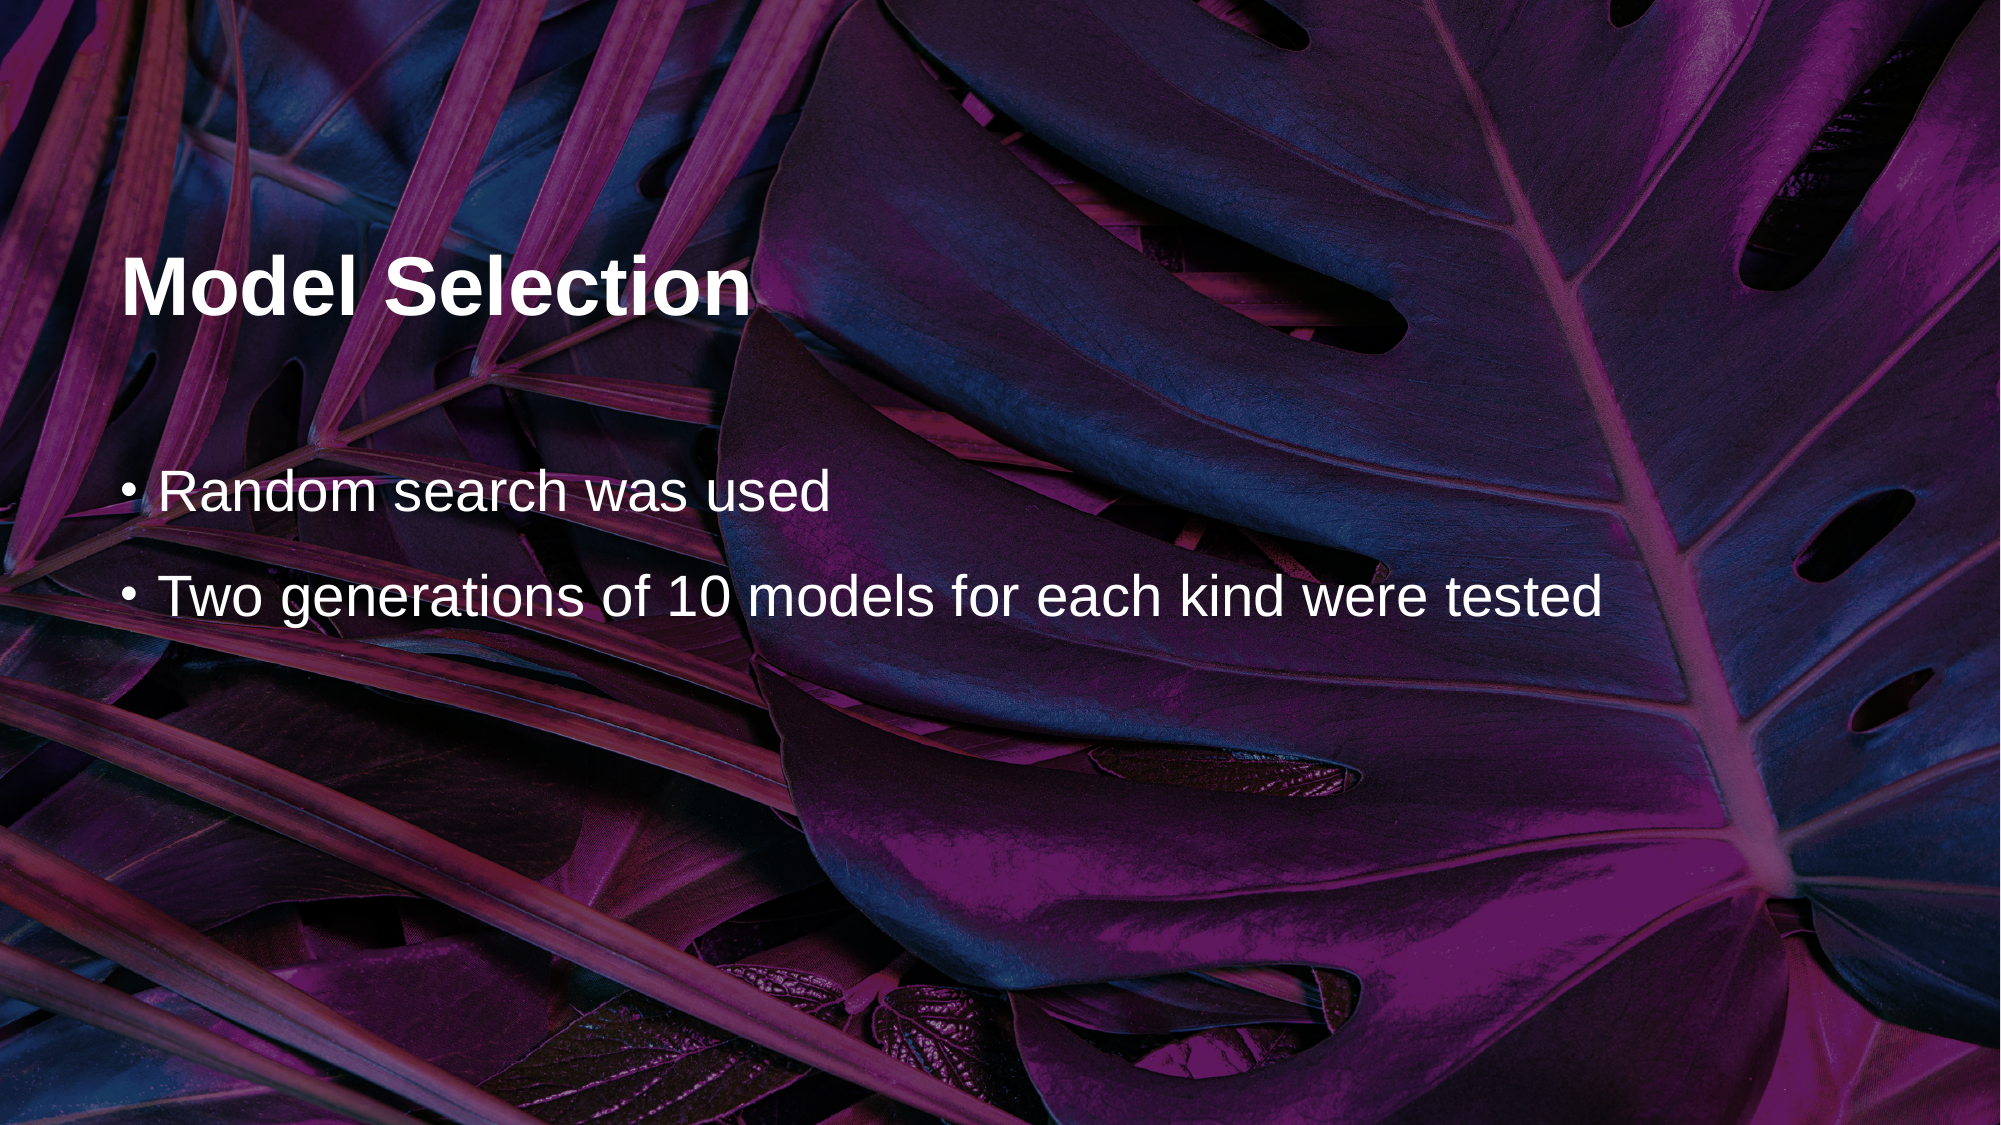

# Model Selection
Random search was used
Two generations of 10 models for each kind were tested